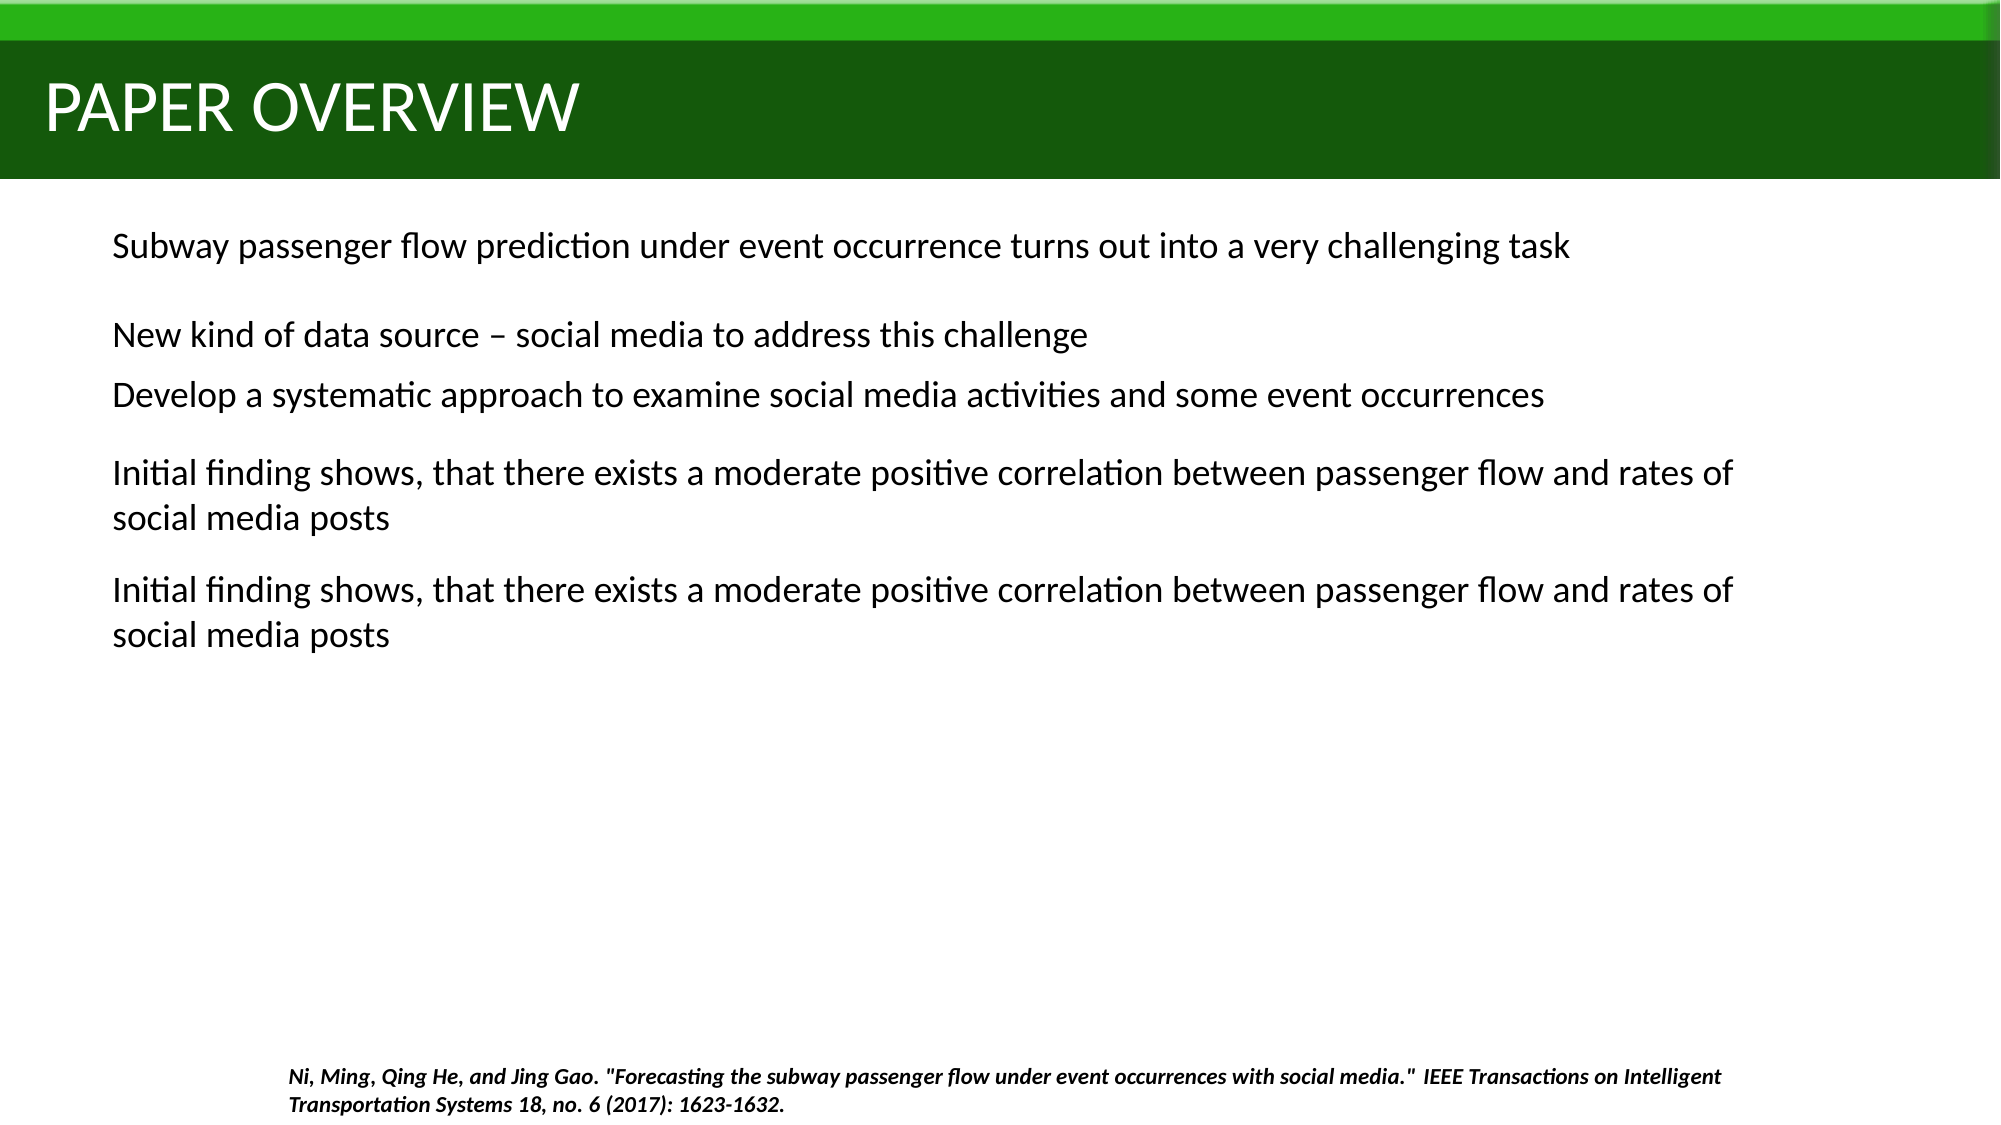

# PAPER OVERVIEW
Subway passenger flow prediction under event occurrence turns out into a very challenging task
New kind of data source – social media to address this challenge
Develop a systematic approach to examine social media activities and some event occurrences
Initial finding shows, that there exists a moderate positive correlation between passenger flow and rates of social media posts
Initial finding shows, that there exists a moderate positive correlation between passenger flow and rates of social media posts
Ni, Ming, Qing He, and Jing Gao. "Forecasting the subway passenger flow under event occurrences with social media." IEEE Transactions on Intelligent Transportation Systems 18, no. 6 (2017): 1623-1632.